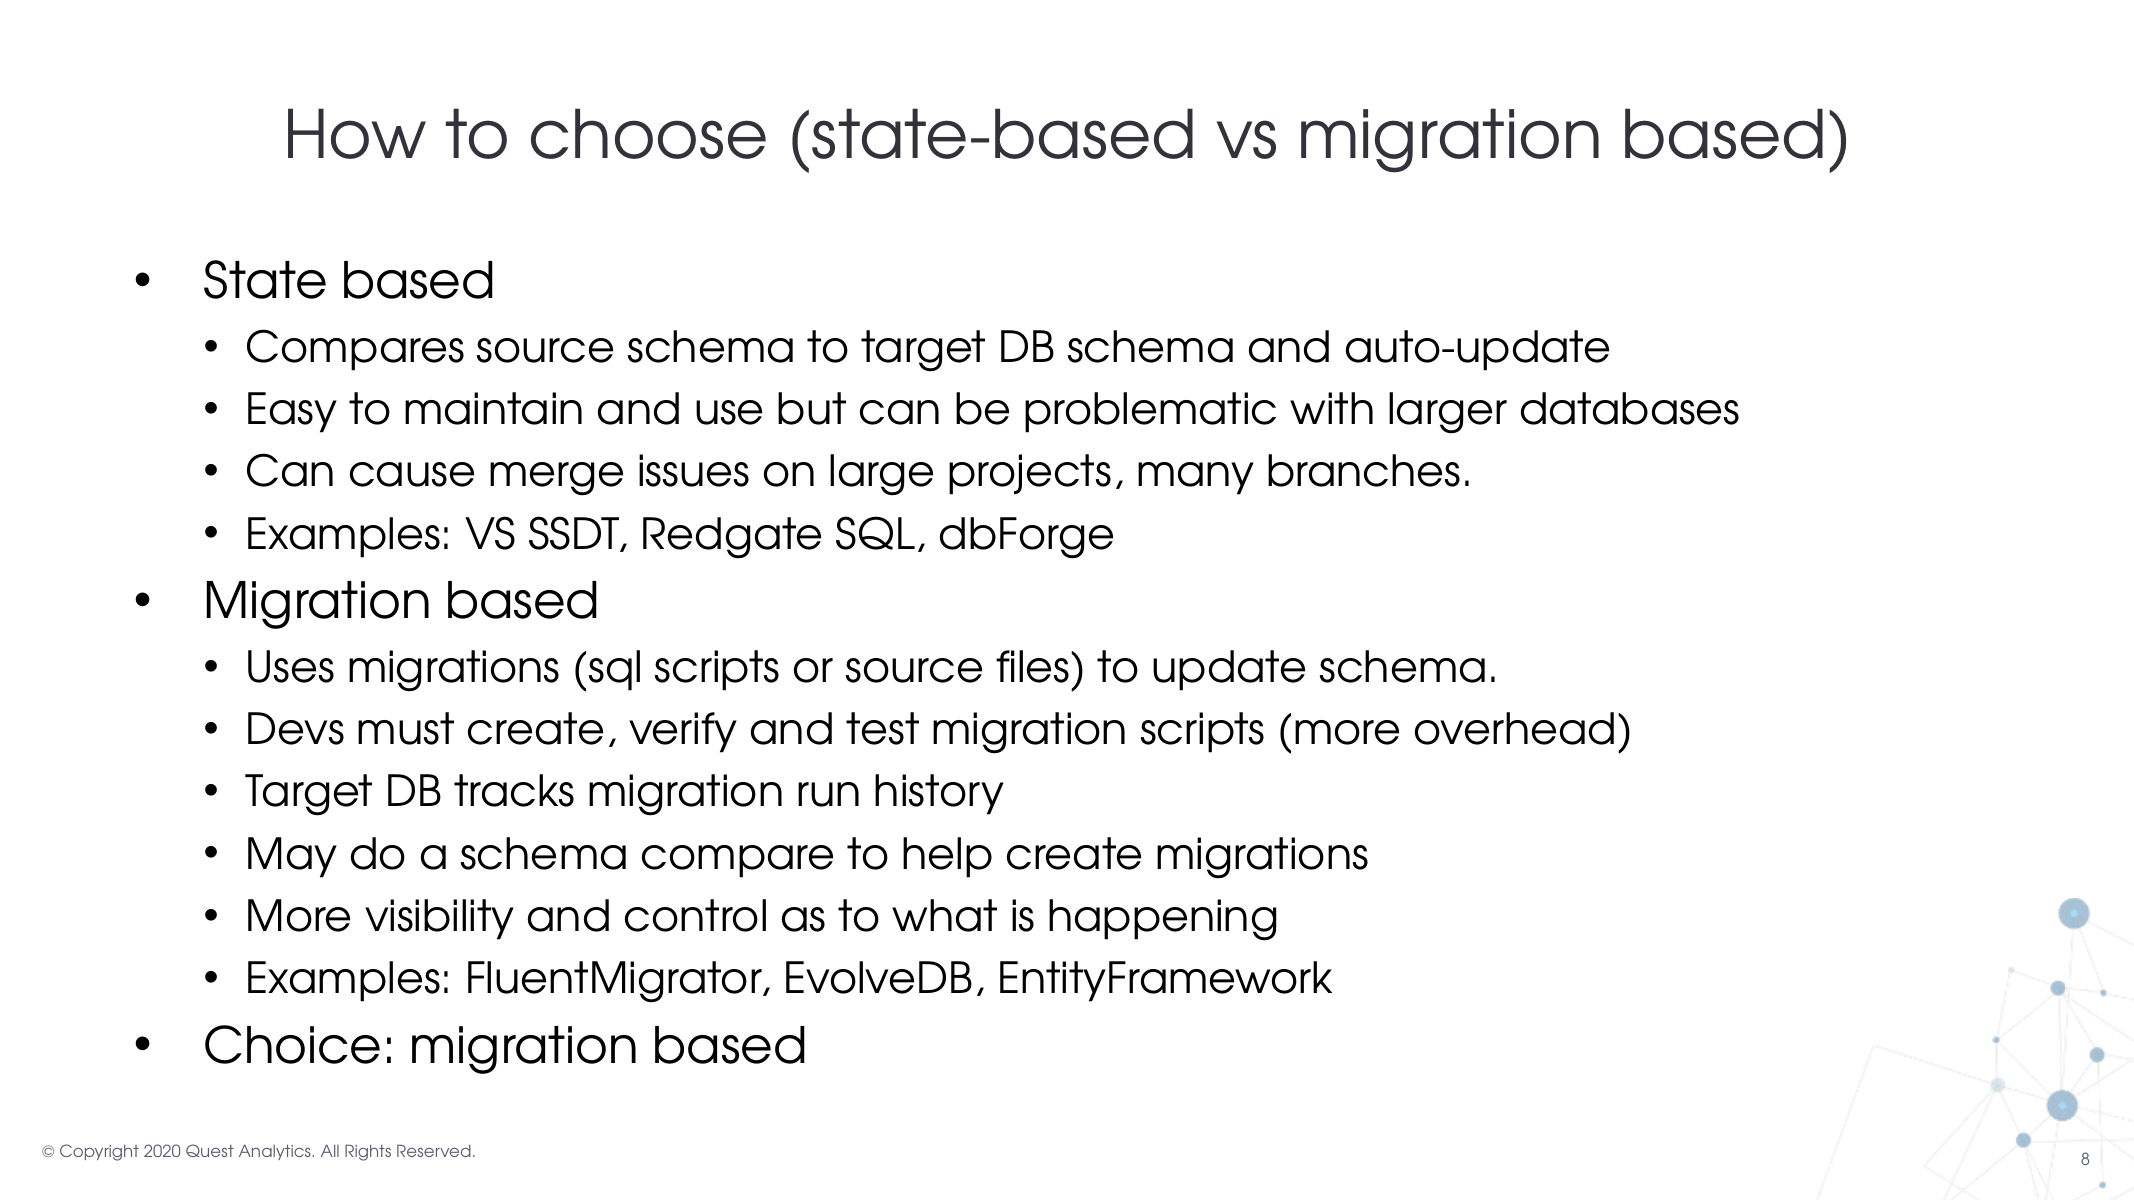

# How to choose (state-based vs migration based)
State based
Compares source schema to target DB schema and auto-update
Easy to maintain and use but can be problematic with larger databases
Can cause merge issues on large projects, many branches.
Examples: VS SSDT, Redgate SQL, dbForge
Migration based
Uses migrations (sql scripts or source files) to update schema.
Devs must create, verify and test migration scripts (more overhead)
Target DB tracks migration run history
May do a schema compare to help create migrations
More visibility and control as to what is happening
Examples: FluentMigrator, EvolveDB, EntityFramework
Choice: migration based